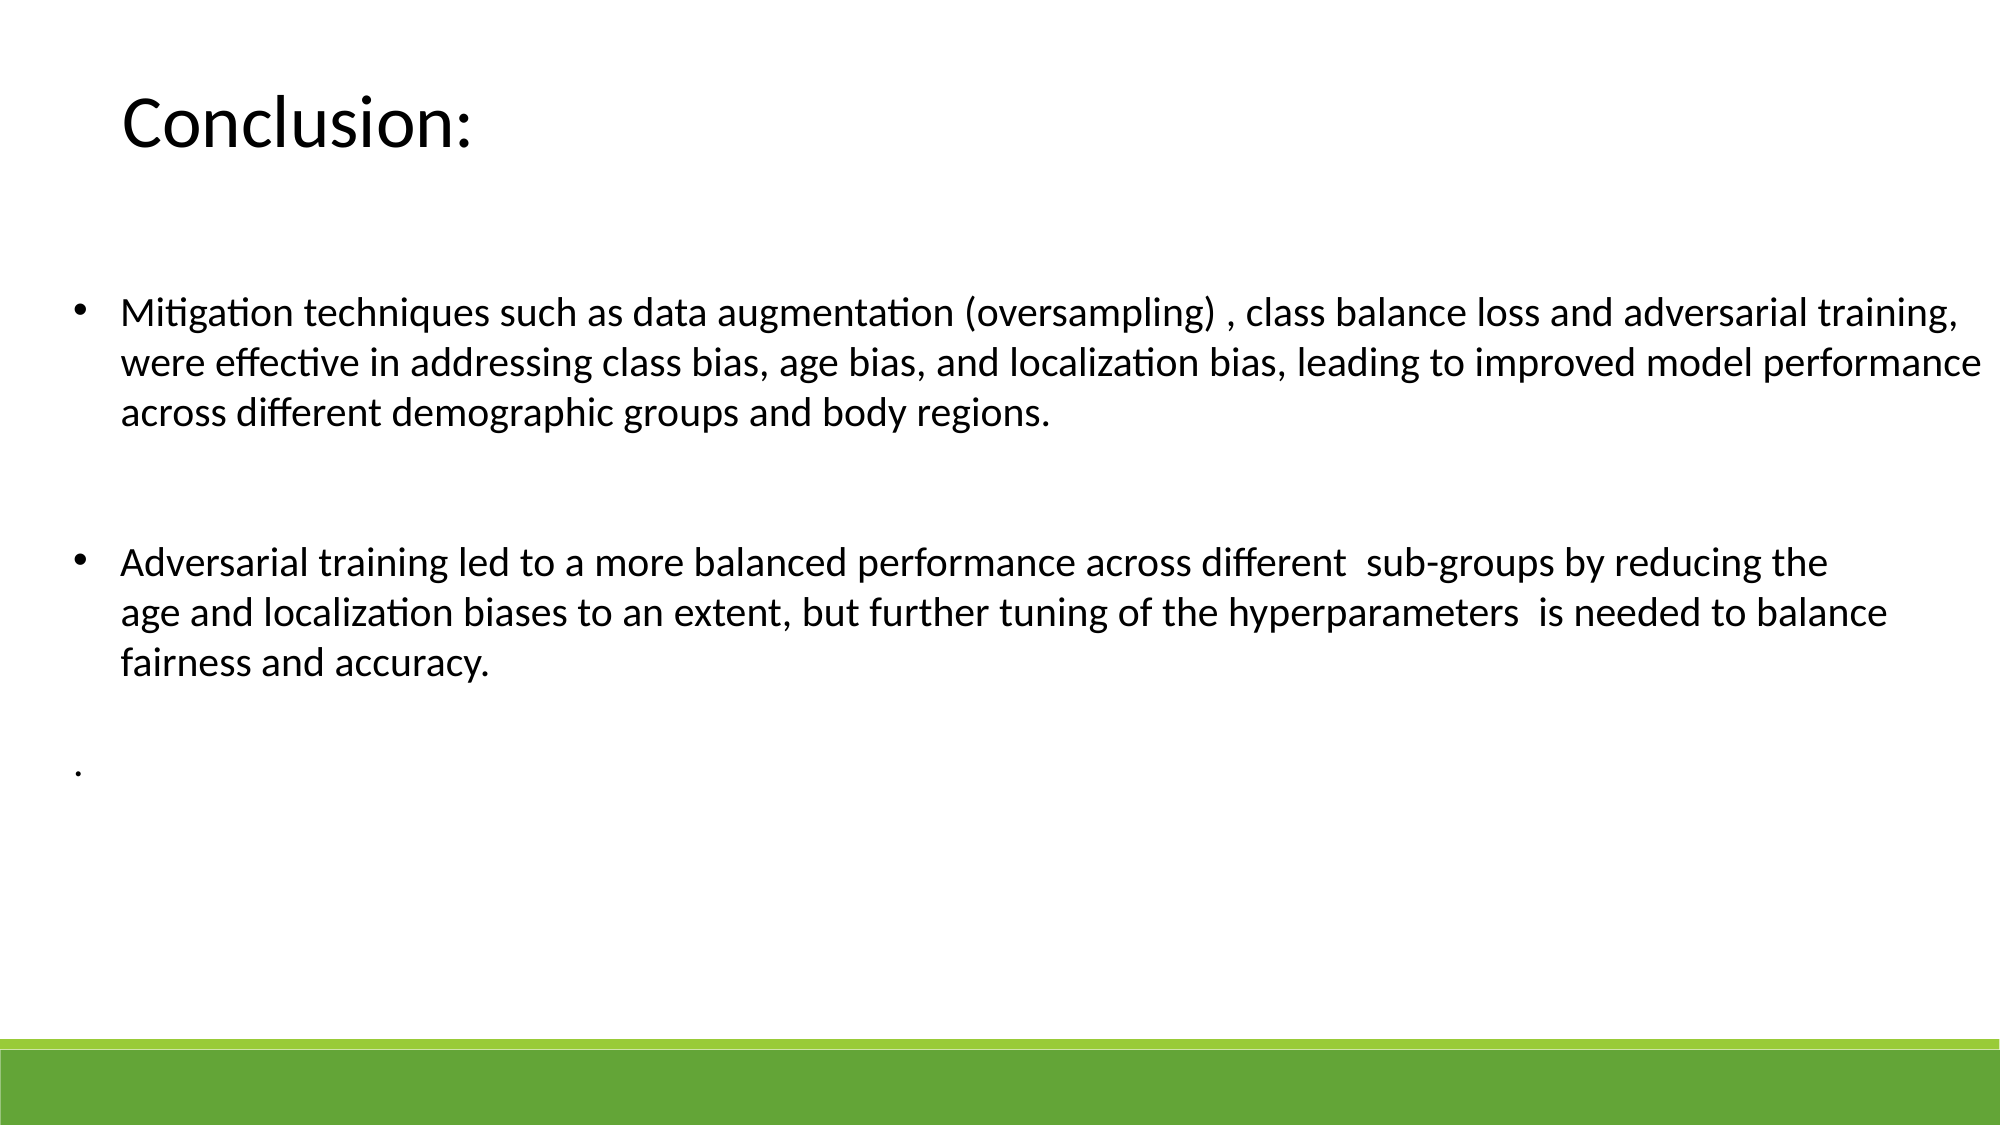

Conclusion:
Mitigation techniques such as data augmentation (oversampling) , class balance loss and adversarial training,
     were effective in addressing class bias, age bias, and localization bias, leading to improved model performance
     across different demographic groups and body regions.

Adversarial training led to a more balanced performance across different  sub-groups by reducing the
     age and localization biases to an extent, but further tuning of the hyperparameters  is needed to balance
     fairness and accuracy.

.